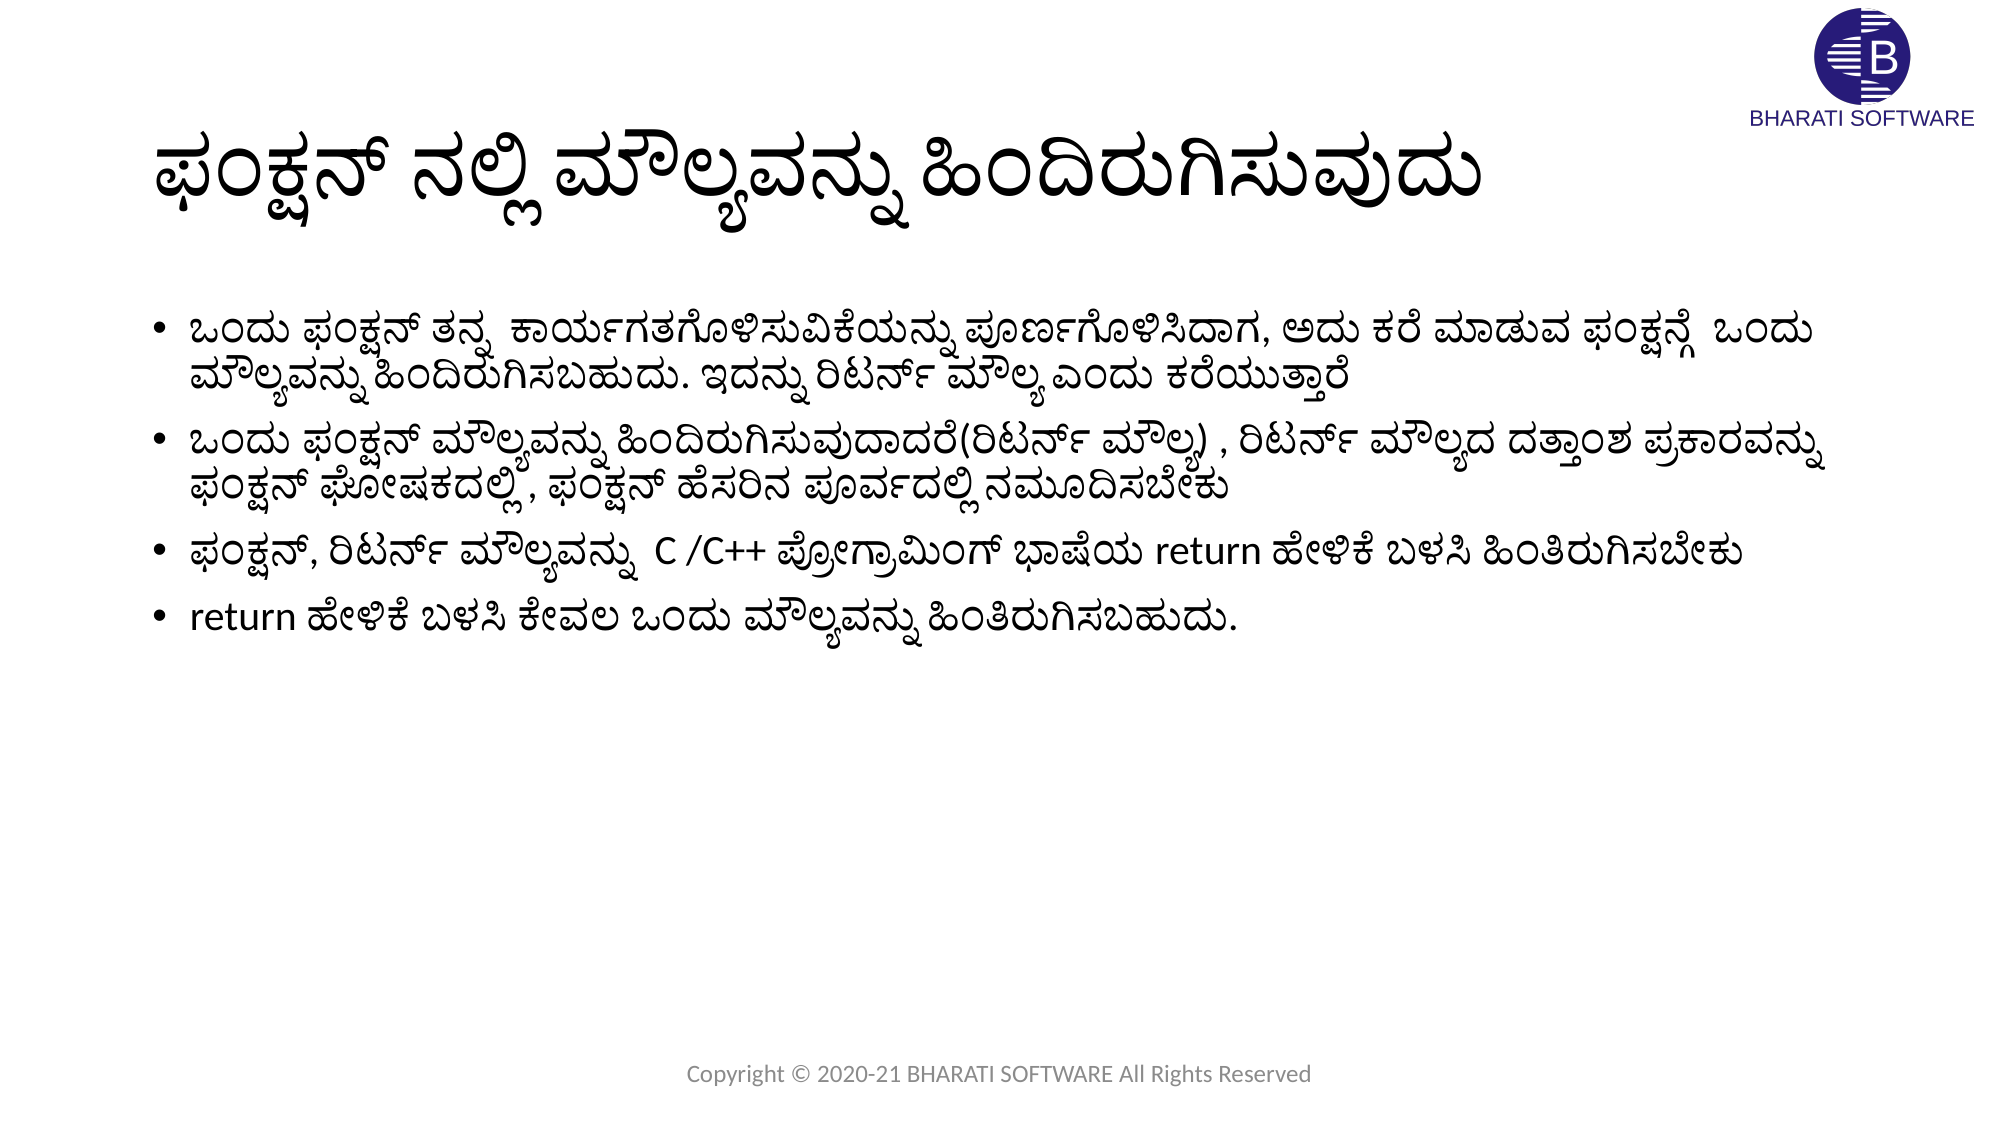

# ಫಂಕ್ಷನ್ ನಲ್ಲಿ ಮೌಲ್ಯವನ್ನು ಹಿಂದಿರುಗಿಸುವುದು
ಒಂದು ಫಂಕ್ಷನ್ ತನ್ನ  ಕಾರ್ಯಗತಗೊಳಿಸುವಿಕೆಯನ್ನು ಪೂರ್ಣಗೊಳಿಸಿದಾಗ, ಅದು ಕರೆ ಮಾಡುವ ಫಂಕ್ಷನ್ಗೆ  ಒಂದು  ಮೌಲ್ಯವನ್ನು ಹಿಂದಿರುಗಿಸಬಹುದು. ಇದನ್ನು ರಿಟರ್ನ್ ಮೌಲ್ಯ ಎಂದು ಕರೆಯುತ್ತಾರೆ
ಒಂದು ಫಂಕ್ಷನ್ ಮೌಲ್ಯವನ್ನು ಹಿಂದಿರುಗಿಸುವುದಾದರೆ(ರಿಟರ್ನ್ ಮೌಲ್ಯ) , ರಿಟರ್ನ್ ಮೌಲ್ಯದ ದತ್ತಾಂಶ ಪ್ರಕಾರವನ್ನು ಫಂಕ್ಷನ್ ಘೋಷಕದಲ್ಲಿ , ಫಂಕ್ಷನ್ ಹೆಸರಿನ ಪೂರ್ವದಲ್ಲಿ ನಮೂದಿಸಬೇಕು
ಫಂಕ್ಷನ್, ರಿಟರ್ನ್ ಮೌಲ್ಯವನ್ನು  C /C++ ಪ್ರೋಗ್ರಾಮಿಂಗ್ ಭಾಷೆಯ return ಹೇಳಿಕೆ ಬಳಸಿ ಹಿಂತಿರುಗಿಸಬೇಕು
return ಹೇಳಿಕೆ ಬಳಸಿ ಕೇವಲ ಒಂದು ಮೌಲ್ಯವನ್ನು ಹಿಂತಿರುಗಿಸಬಹುದು.
Copyright © 2020-21 BHARATI SOFTWARE All Rights Reserved